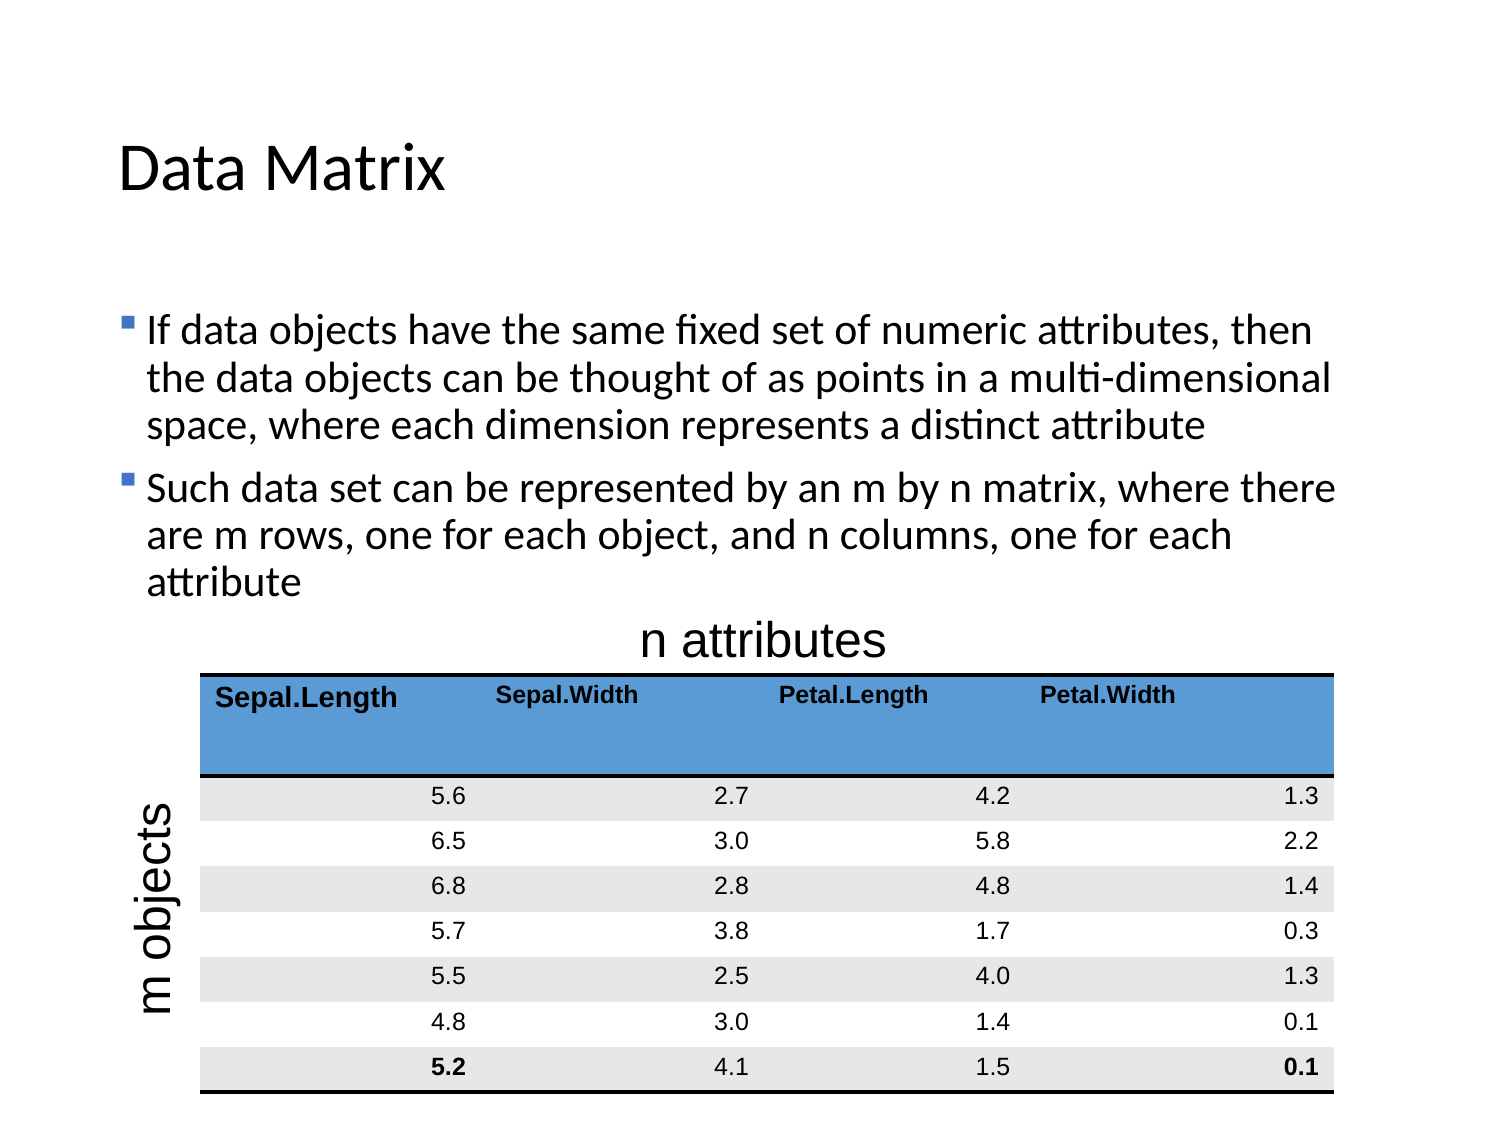

# Data Matrix
If data objects have the same fixed set of numeric attributes, then the data objects can be thought of as points in a multi-dimensional space, where each dimension represents a distinct attribute
Such data set can be represented by an m by n matrix, where there are m rows, one for each object, and n columns, one for each attribute
n attributes
| Sepal.Length | Sepal.Width | Petal.Length | Petal.Width |
| --- | --- | --- | --- |
| 5.6 | 2.7 | 4.2 | 1.3 |
| 6.5 | 3.0 | 5.8 | 2.2 |
| 6.8 | 2.8 | 4.8 | 1.4 |
| 5.7 | 3.8 | 1.7 | 0.3 |
| 5.5 | 2.5 | 4.0 | 1.3 |
| 4.8 | 3.0 | 1.4 | 0.1 |
| 5.2 | 4.1 | 1.5 | 0.1 |
m objects